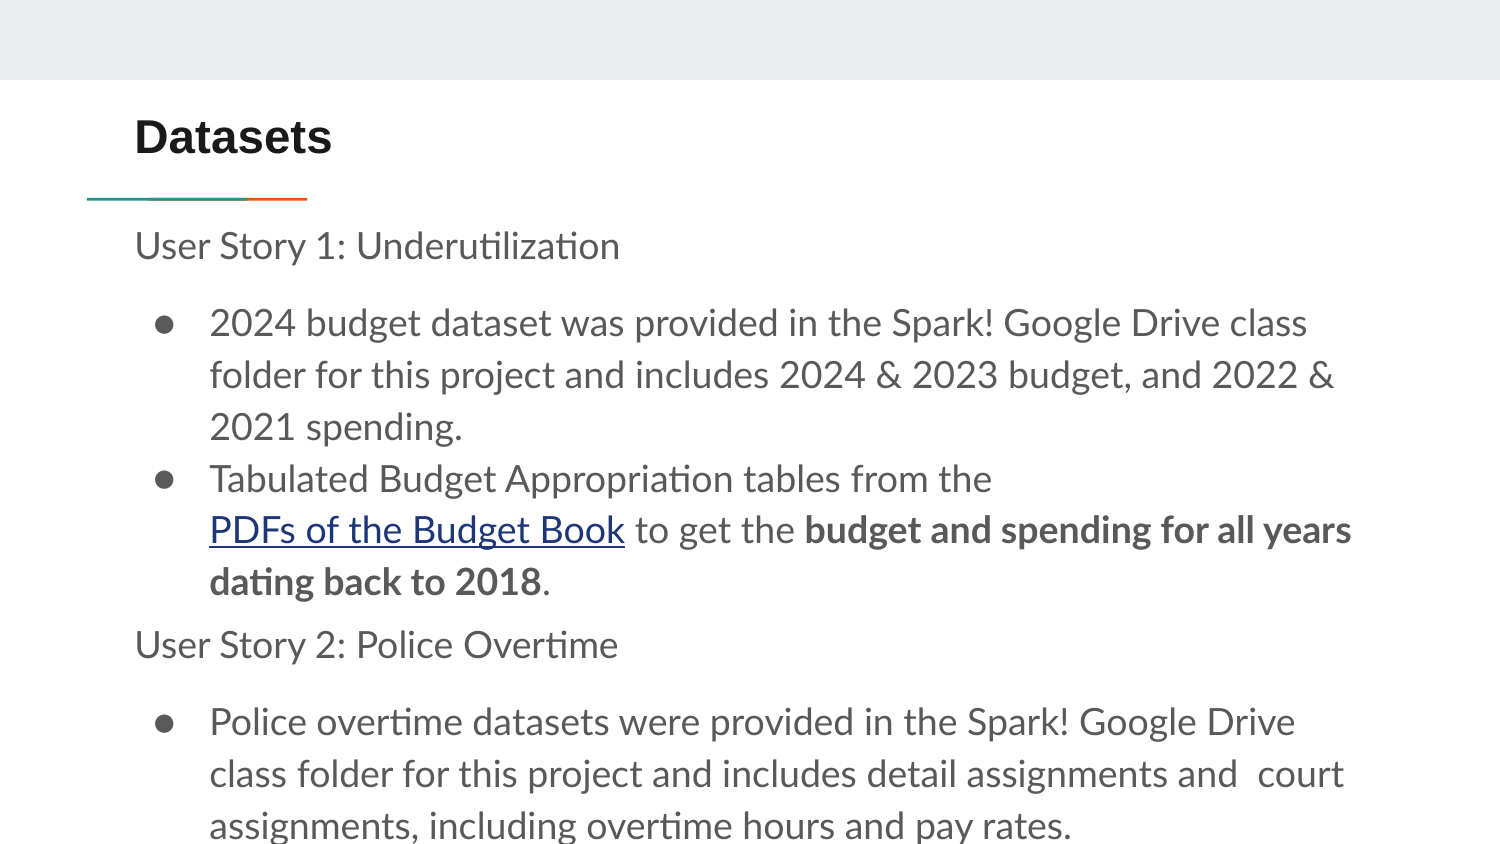

# Datasets
User Story 1: Underutilization
2024 budget dataset was provided in the Spark! Google Drive class folder for this project and includes 2024 & 2023 budget, and 2022 & 2021 spending.
Tabulated Budget Appropriation tables from the PDFs of the Budget Book to get the budget and spending for all years dating back to 2018.
User Story 2: Police Overtime
Police overtime datasets were provided in the Spark! Google Drive class folder for this project and includes detail assignments and  court assignments, including overtime hours and pay rates.